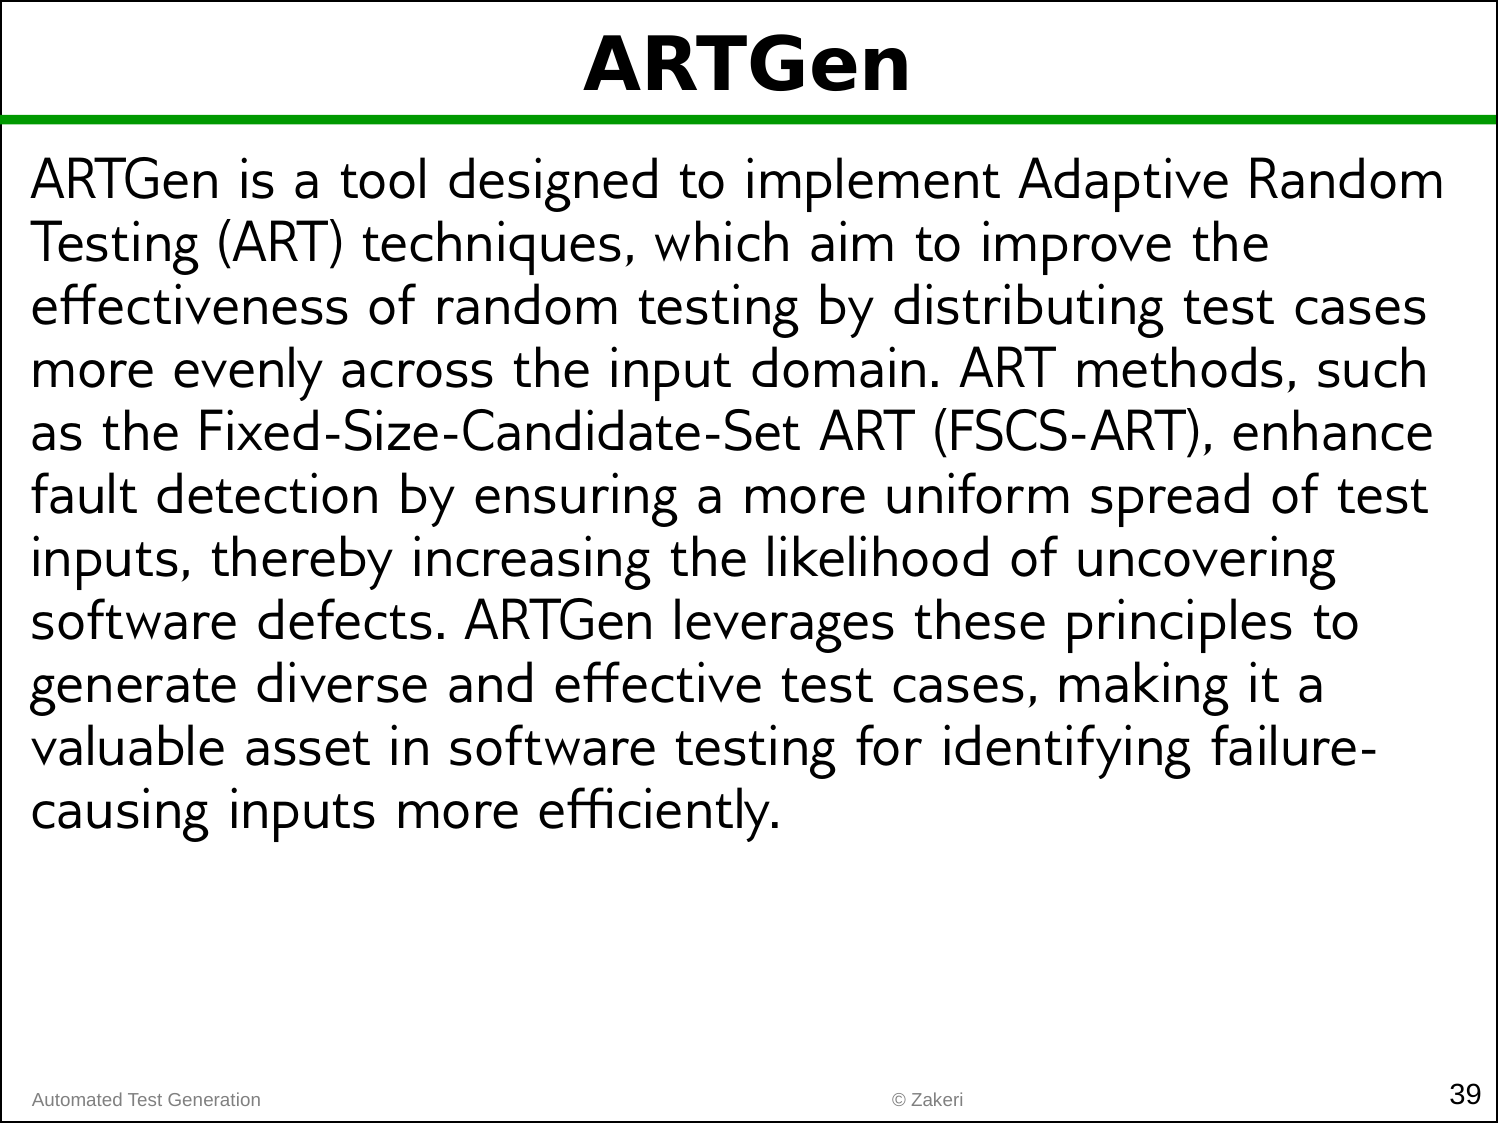

# ARTGen
ARTGen is a tool designed to implement Adaptive Random Testing (ART) techniques, which aim to improve the effectiveness of random testing by distributing test cases more evenly across the input domain. ART methods, such as the Fixed-Size-Candidate-Set ART (FSCS-ART), enhance fault detection by ensuring a more uniform spread of test inputs, thereby increasing the likelihood of uncovering software defects. ARTGen leverages these principles to generate diverse and effective test cases, making it a valuable asset in software testing for identifying failure-causing inputs more efficiently.
39
© Zakeri
Automated Test Generation